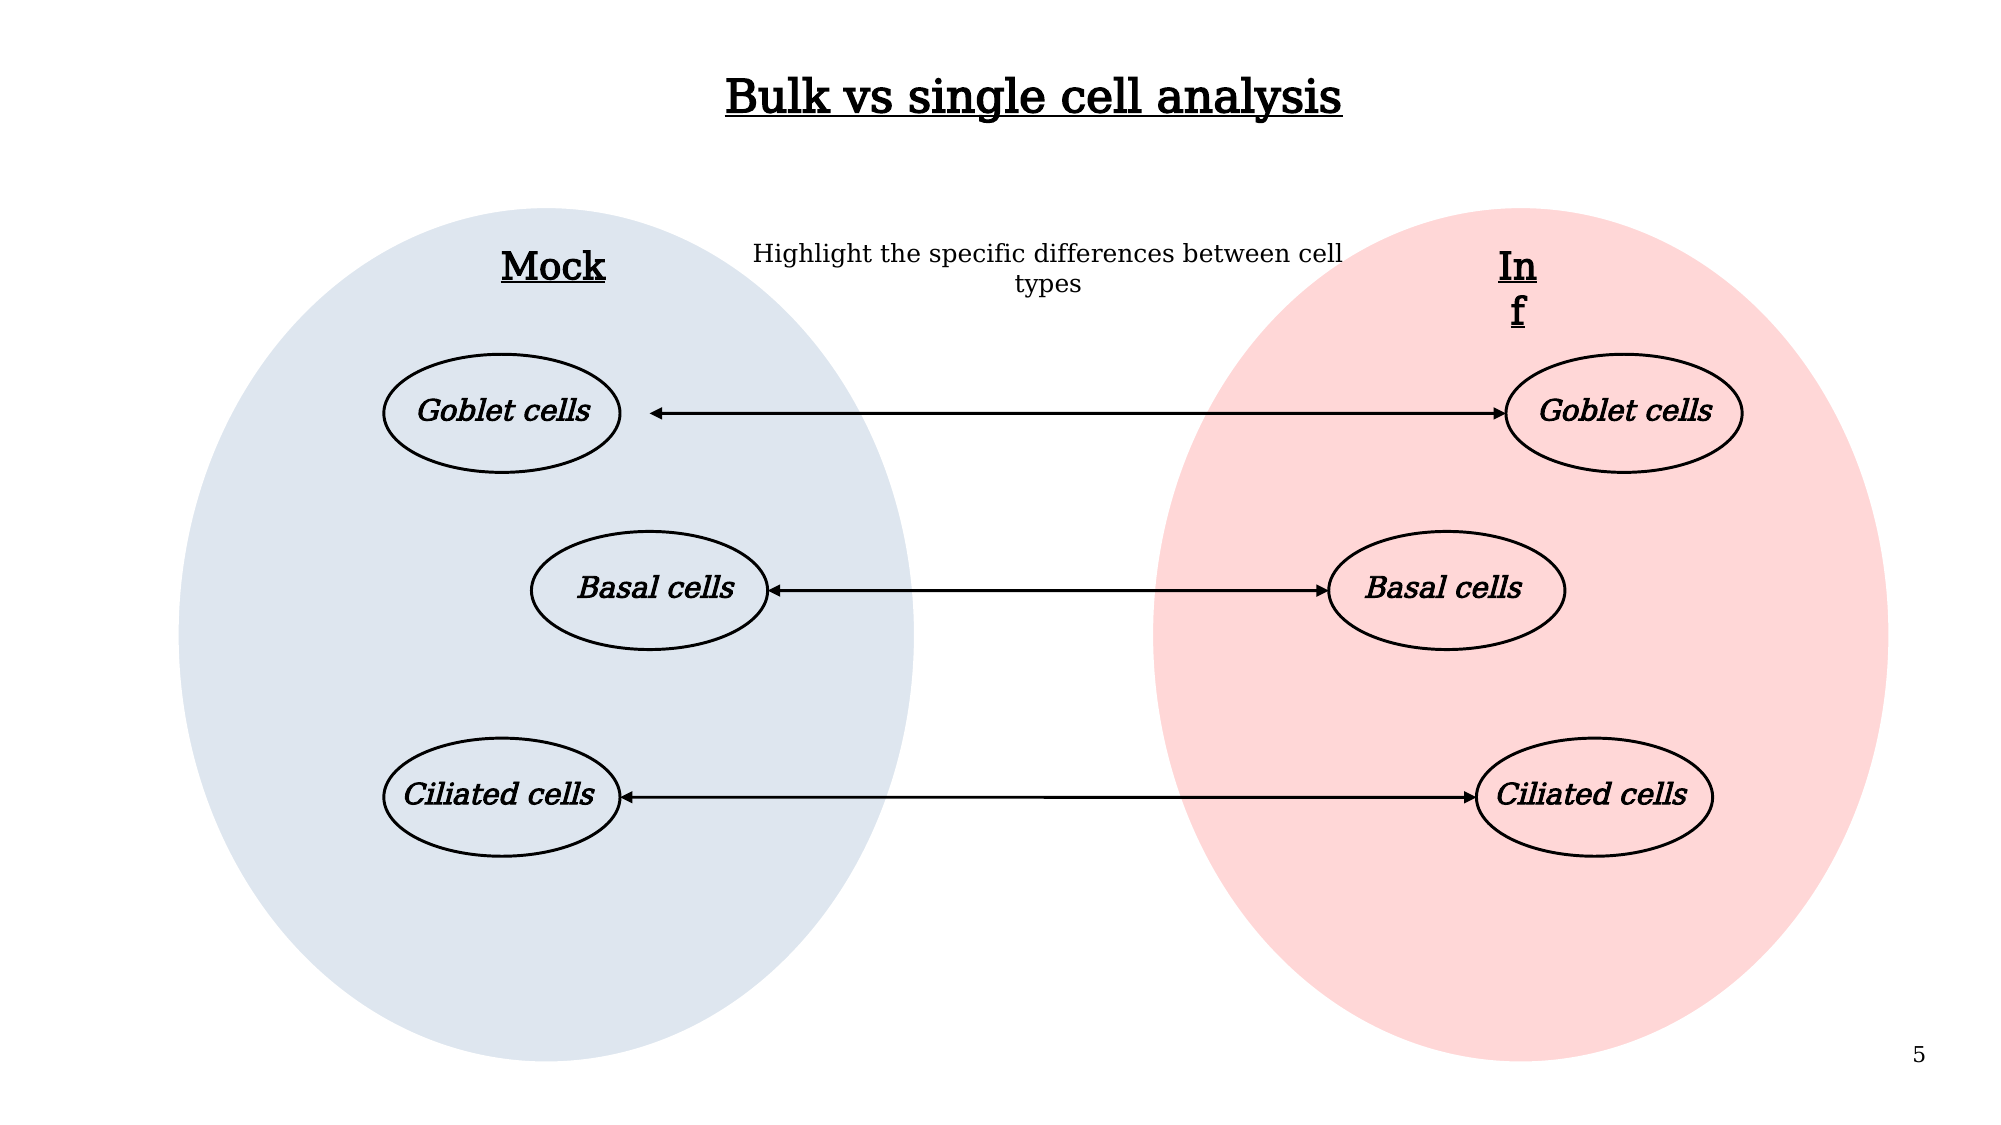

Bulk vs single cell analysis

Highlight the specific differences between cell types
Mock
Inf

Goblet cells
Goblet cells

Basal cells
Basal cells

Ciliated cells
Ciliated cells

5